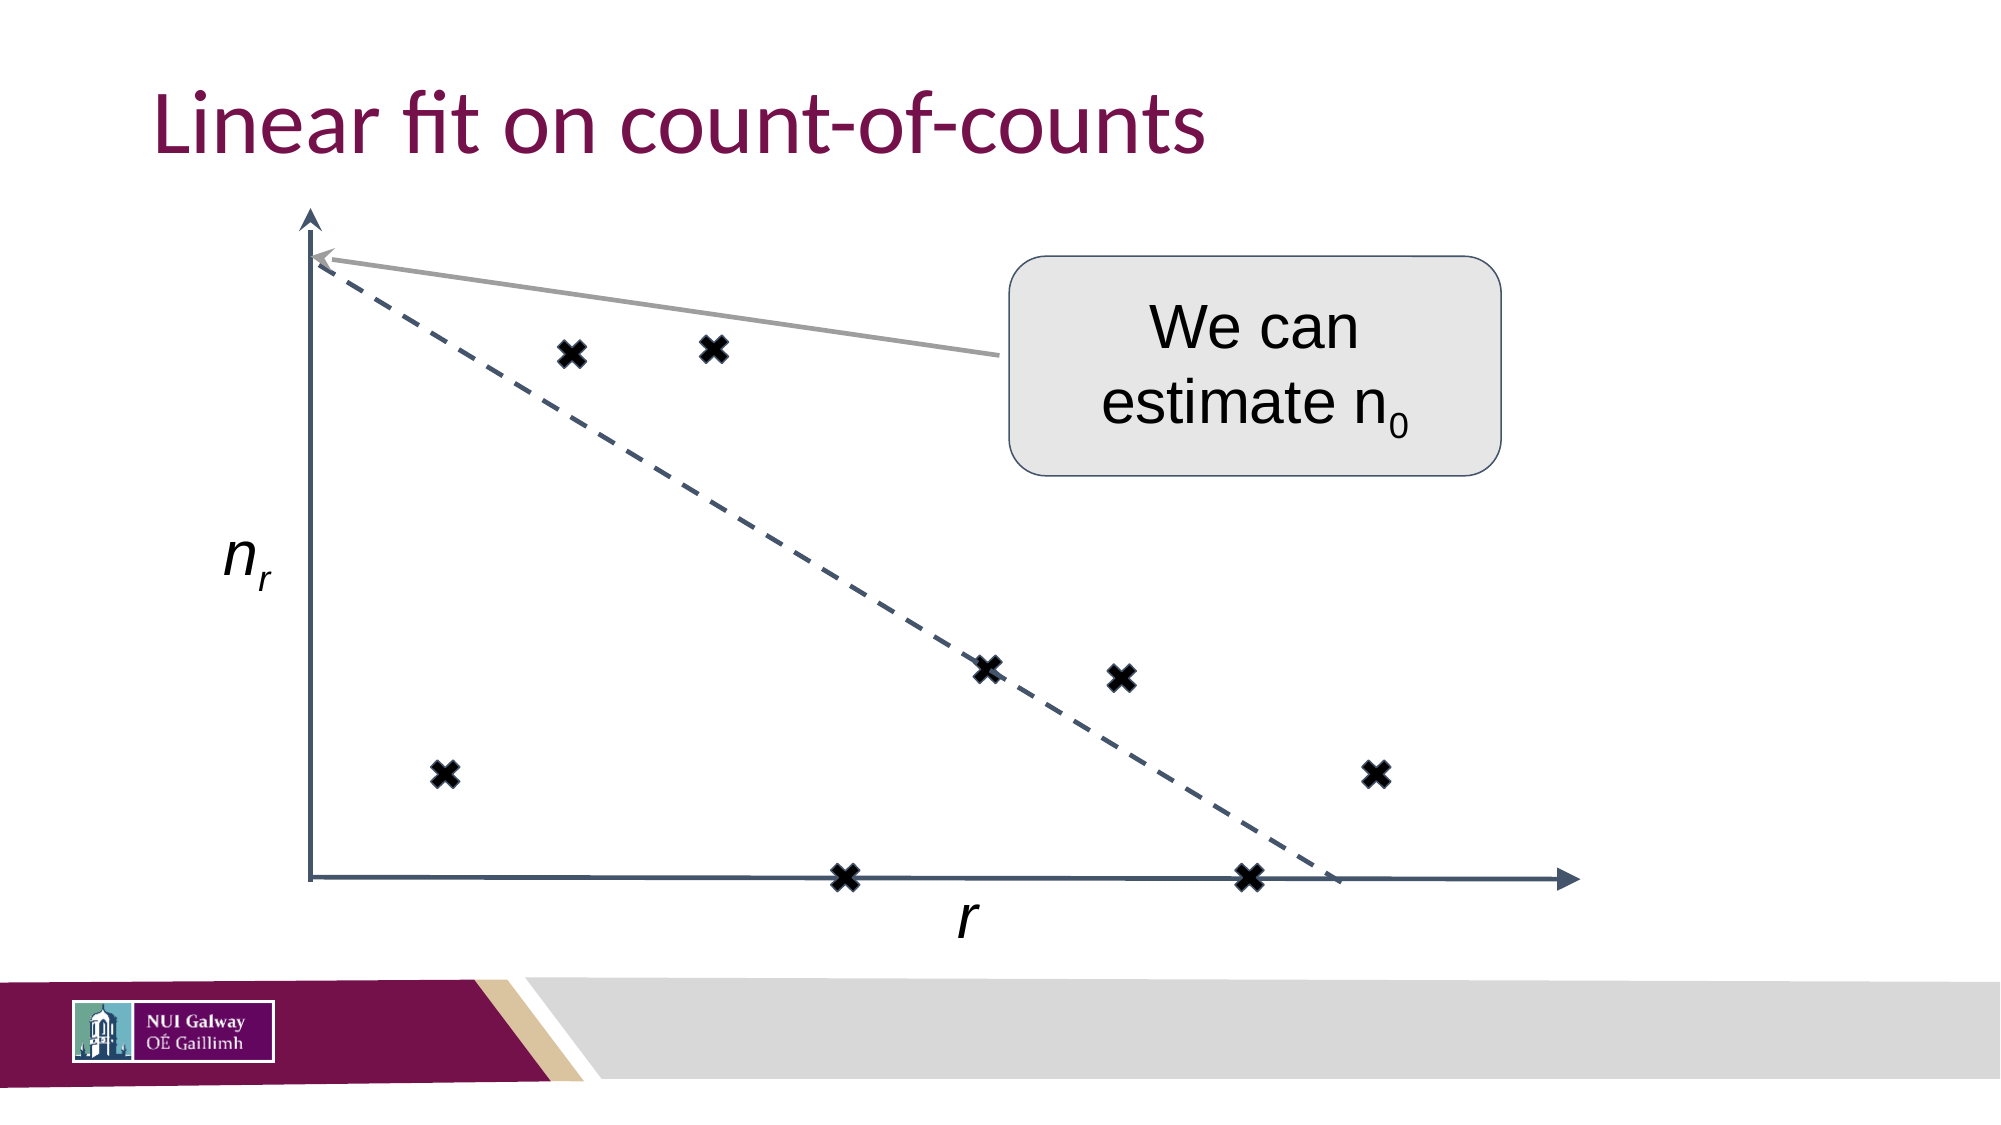

# Linear fit on count-of-counts
We can estimate n0

nr

r